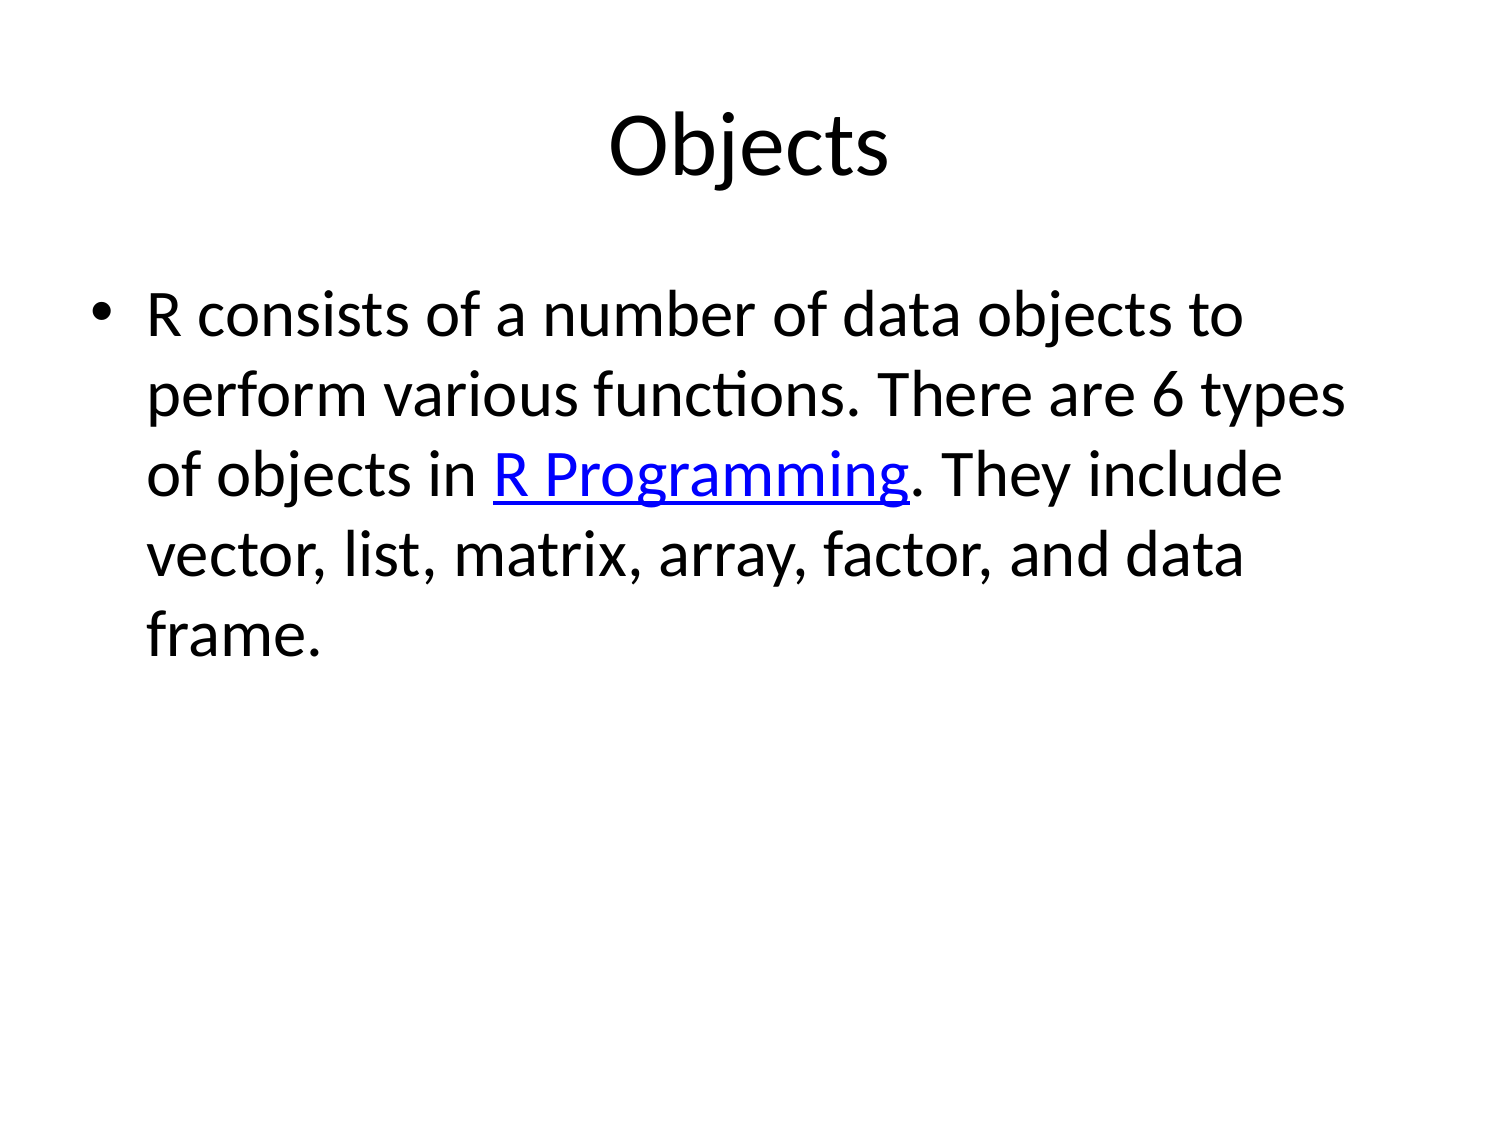

# Objects
R consists of a number of data objects to perform various functions. There are 6 types of objects in R Programming. They include vector, list, matrix, array, factor, and data frame.